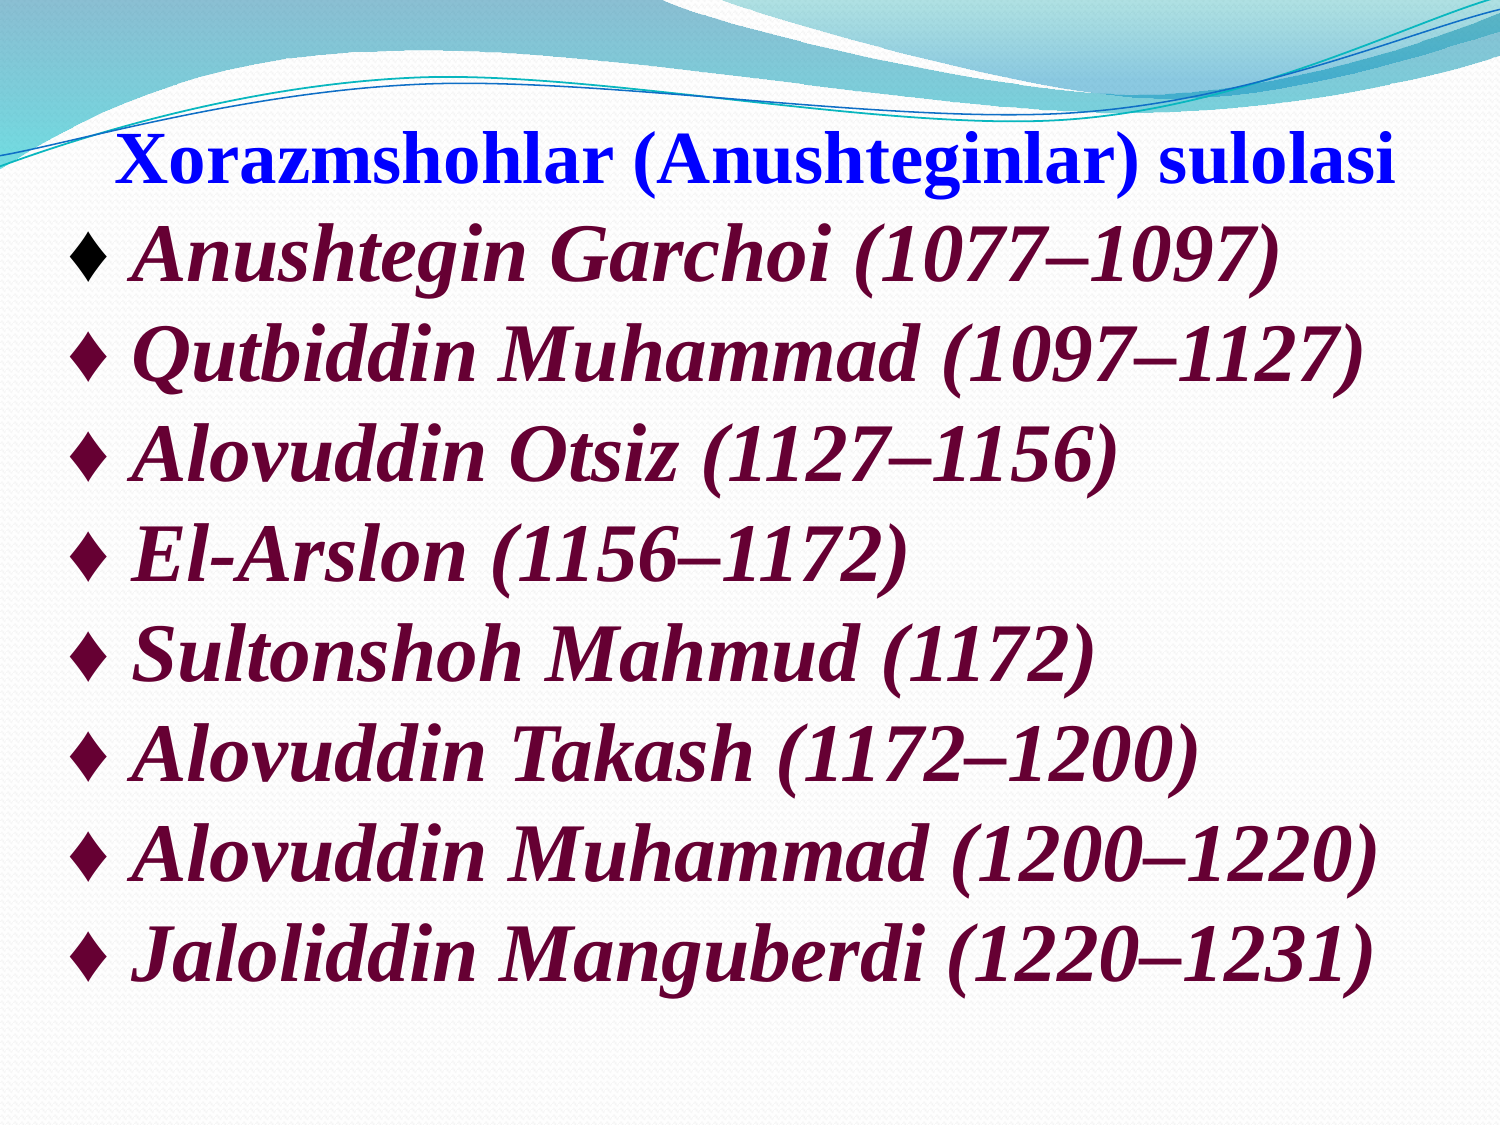

Xorazmshohlar (Anushteginlar) sulolasi
♦ Anushtegin Garchoi (1077–1097)
♦ Qutbiddin Muhammad (1097–1127)
♦ Alovuddin Otsiz (1127–1156)
♦ El-Arslon (1156–1172)
♦ Sultonshoh Mahmud (1172)
♦ Alovuddin Takash (1172–1200)
♦ Alovuddin Muhammad (1200–1220)
♦ Jaloliddin Manguberdi (1220–1231)